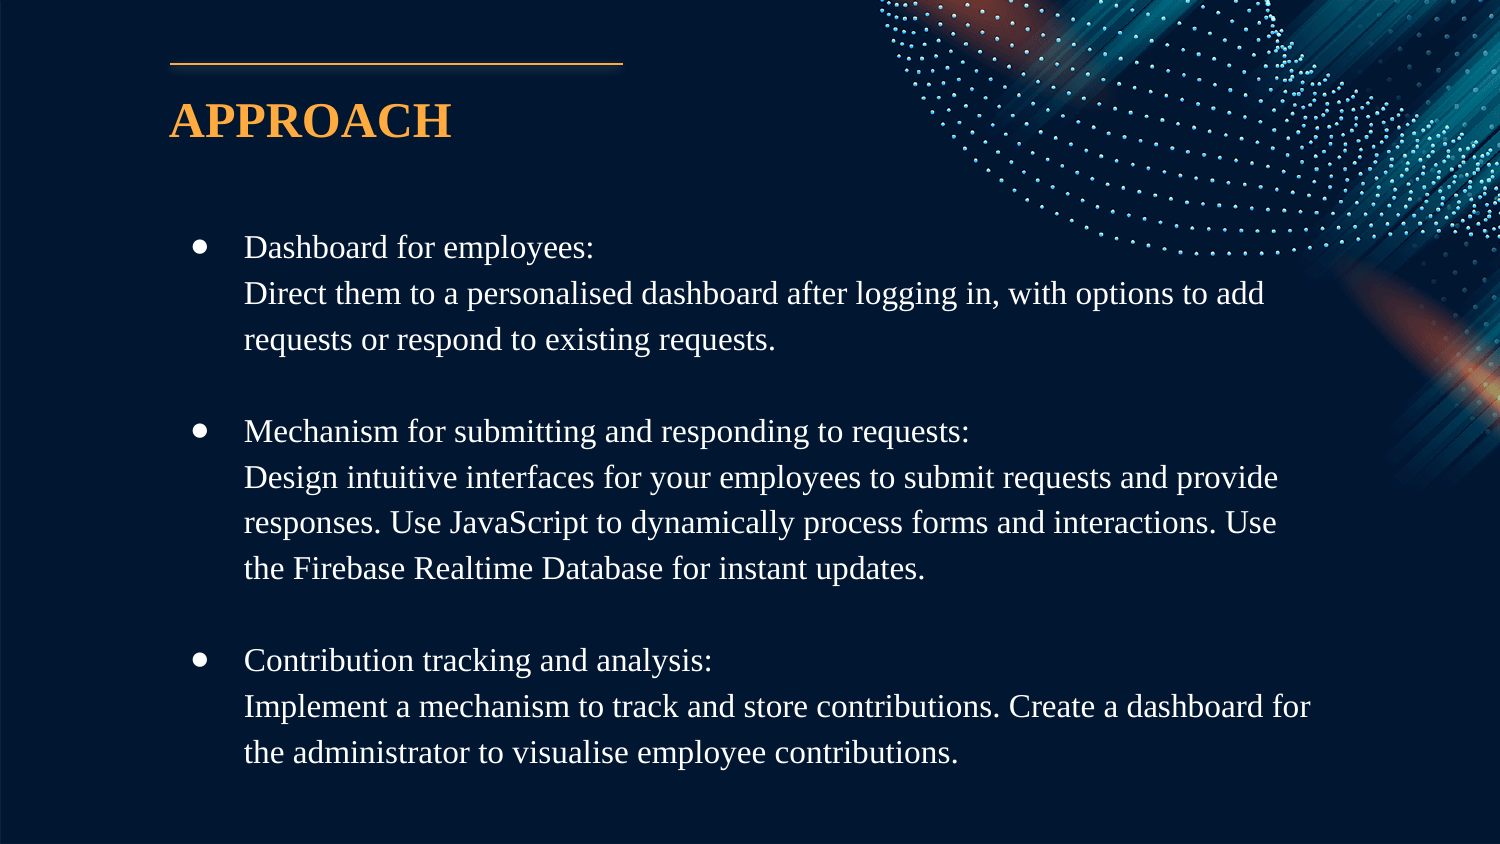

# APPROACH
Dashboard for employees:
Direct them to a personalised dashboard after logging in, with options to add requests or respond to existing requests.

Mechanism for submitting and responding to requests:
Design intuitive interfaces for your employees to submit requests and provide responses. Use JavaScript to dynamically process forms and interactions. Use the Firebase Realtime Database for instant updates.

Contribution tracking and analysis:
Implement a mechanism to track and store contributions. Create a dashboard for the administrator to visualise employee contributions.